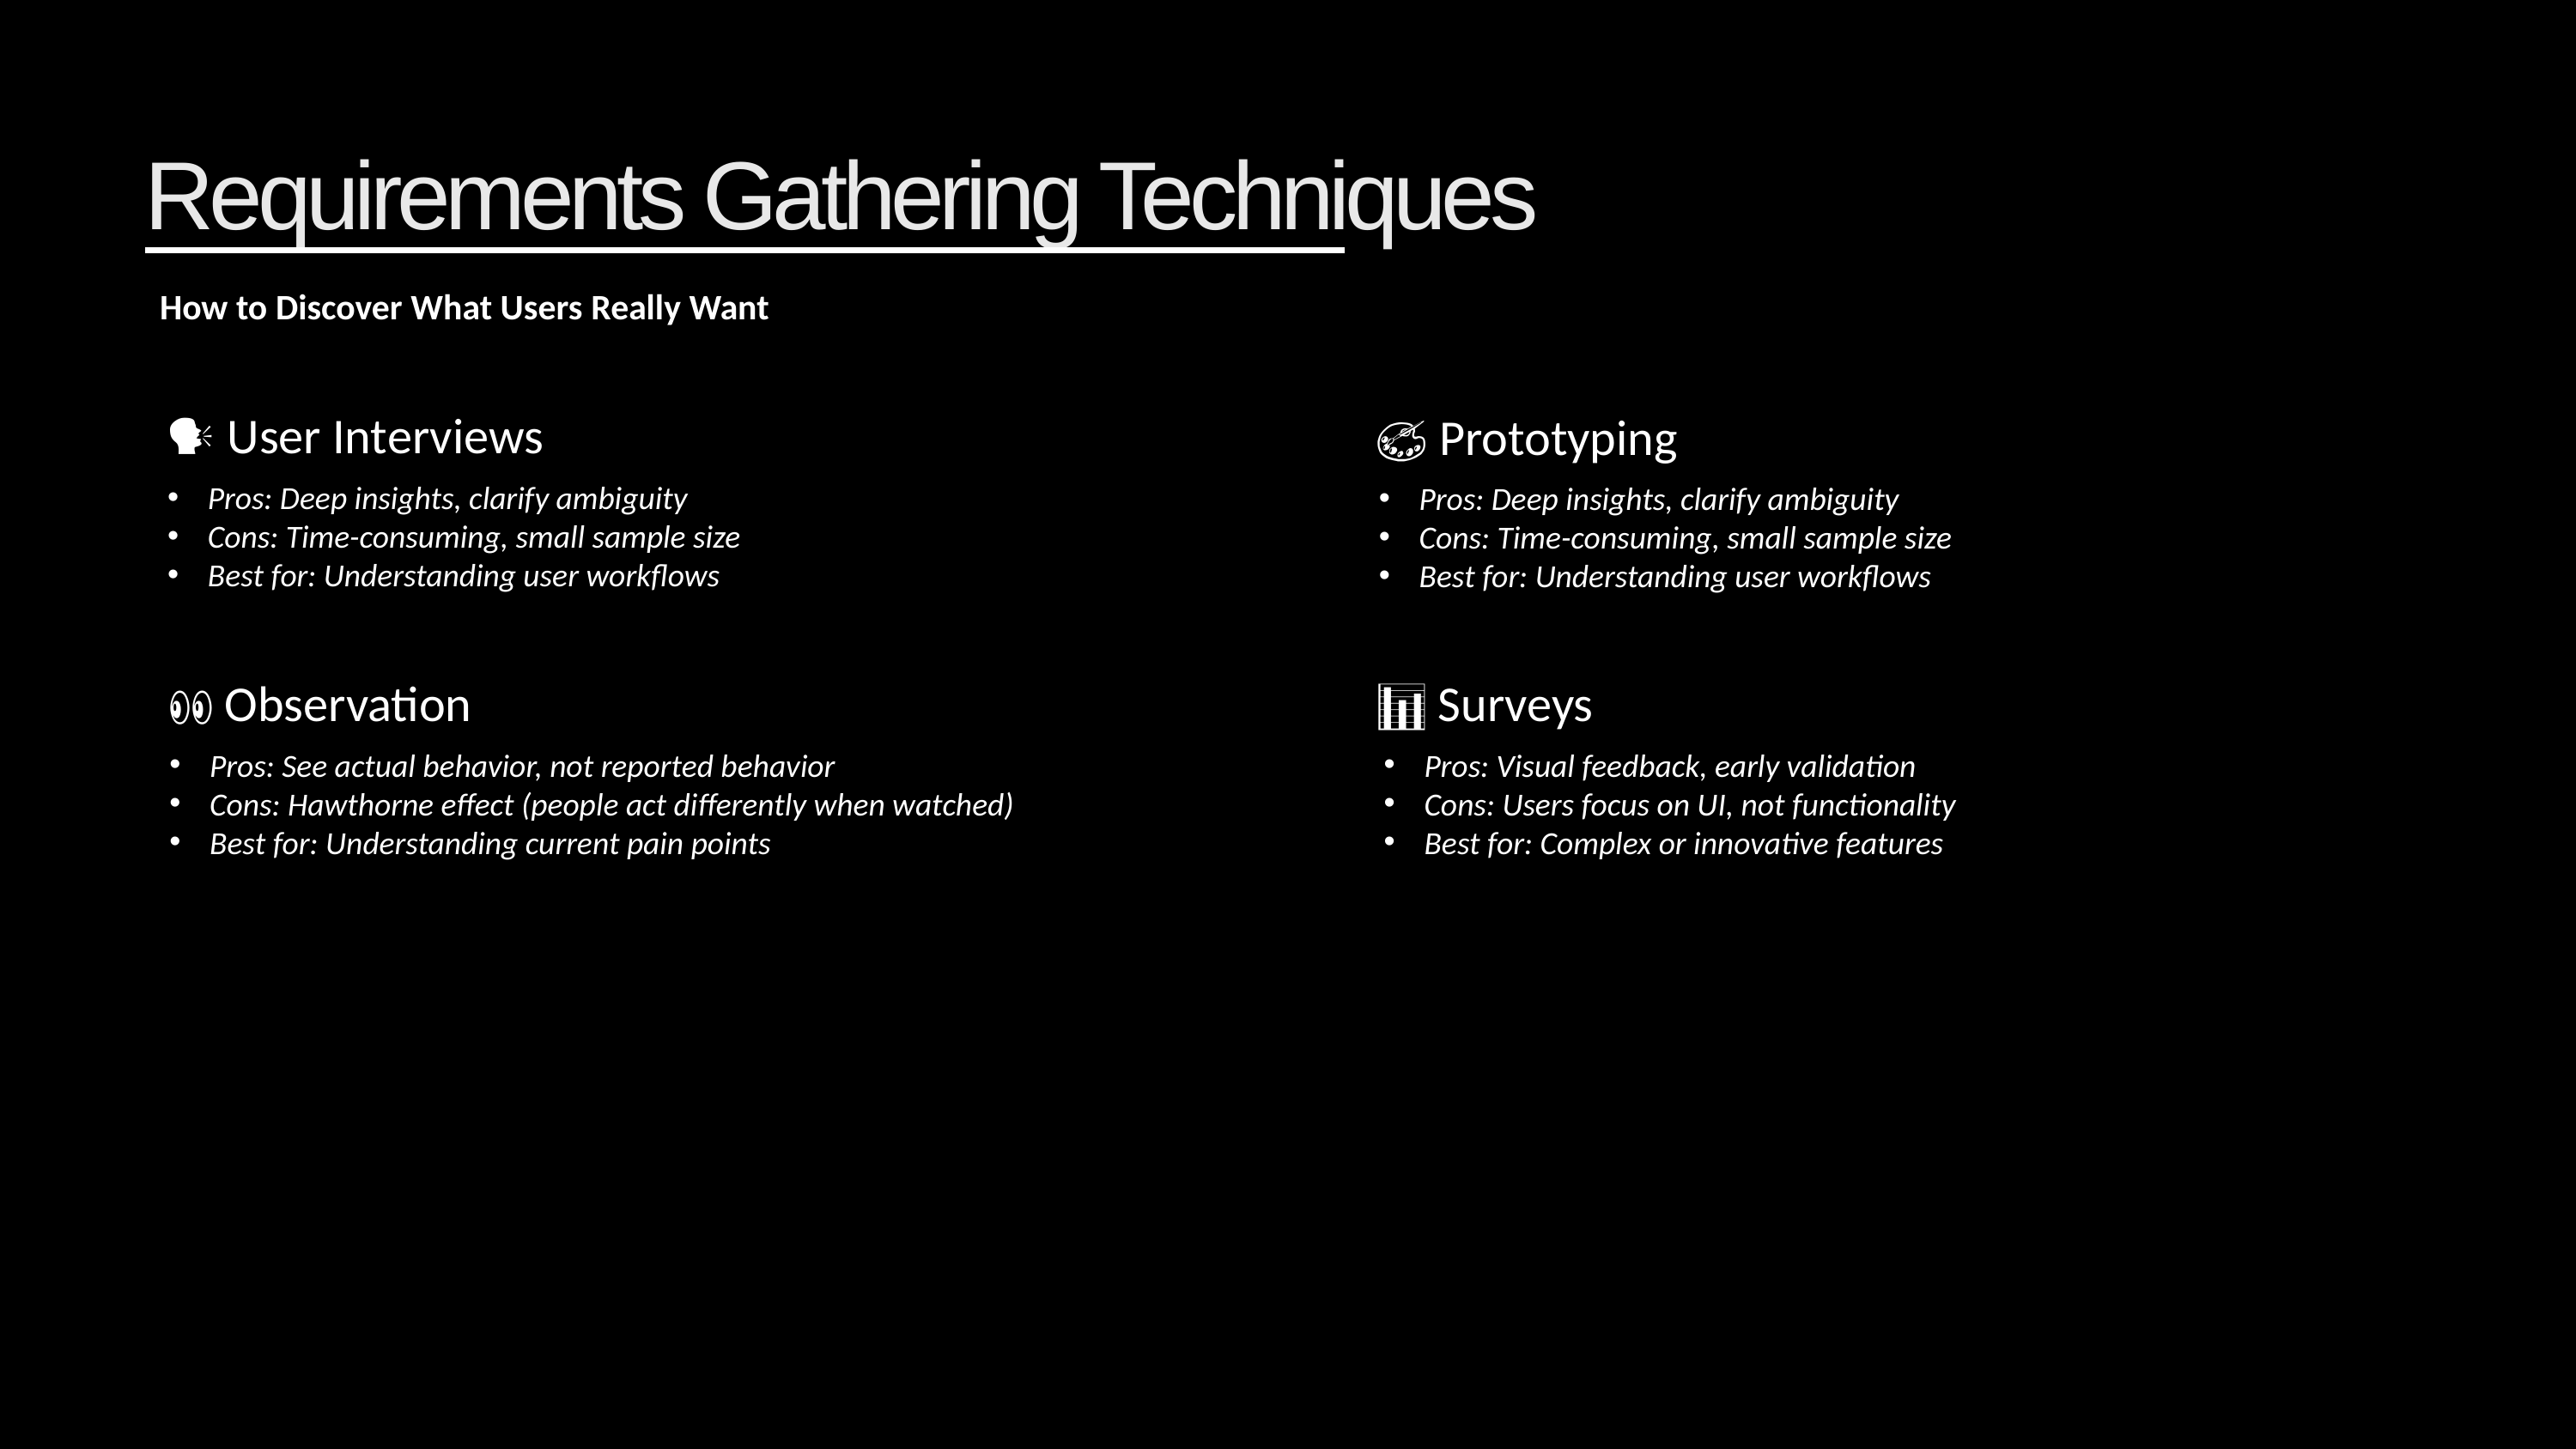

Requirements Gathering Techniques

How to Discover What Users Really Want
🗣️ User Interviews
🎨 Prototyping
Pros: Deep insights, clarify ambiguity
Cons: Time-consuming, small sample size
Best for: Understanding user workflows
Pros: Deep insights, clarify ambiguity
Cons: Time-consuming, small sample size
Best for: Understanding user workflows
👀 Observation
📊 Surveys
Pros: See actual behavior, not reported behavior
Cons: Hawthorne effect (people act differently when watched)
Best for: Understanding current pain points
Pros: Visual feedback, early validation
Cons: Users focus on UI, not functionality
Best for: Complex or innovative features